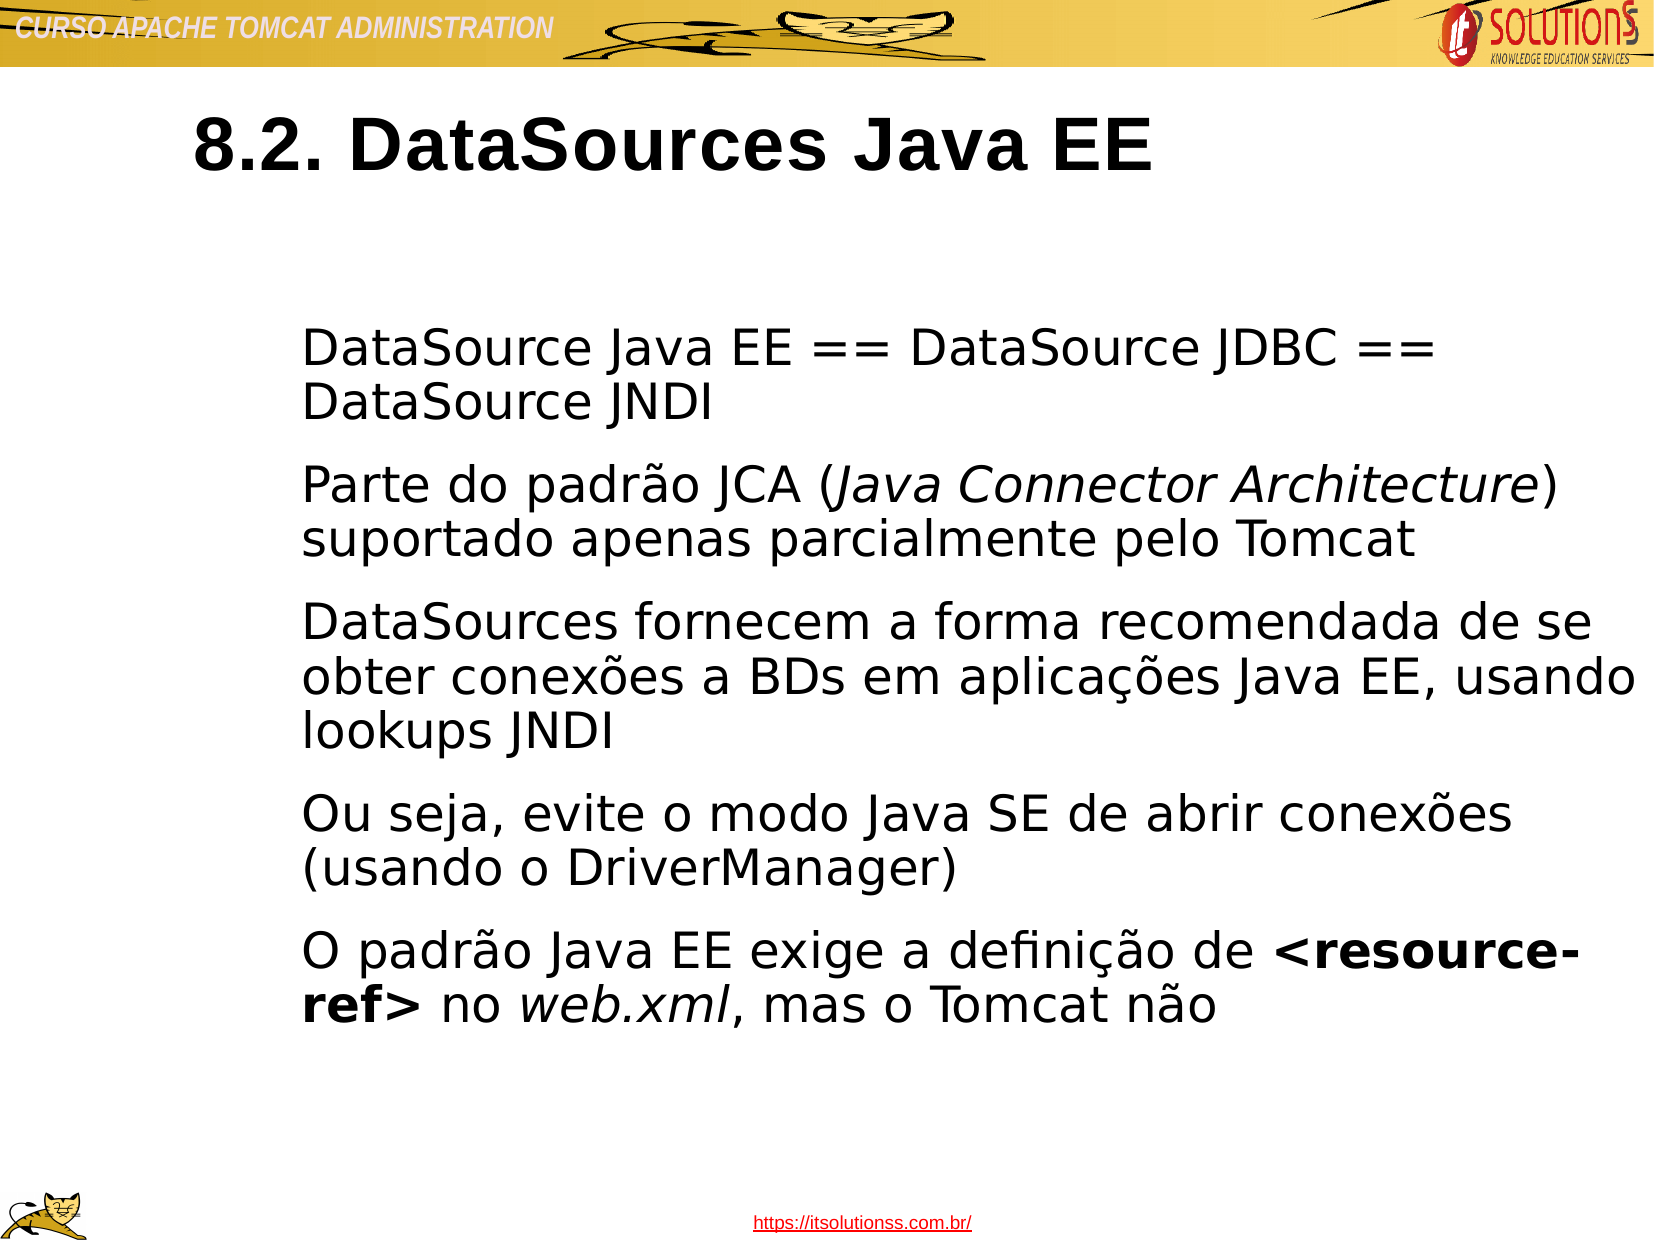

8.2. DataSources Java EE
DataSource Java EE == DataSource JDBC == DataSource JNDI
Parte do padrão JCA (Java Connector Architecture) suportado apenas parcialmente pelo Tomcat
DataSources fornecem a forma recomendada de se obter conexões a BDs em aplicações Java EE, usando lookups JNDI
Ou seja, evite o modo Java SE de abrir conexões (usando o DriverManager)
O padrão Java EE exige a definição de <resource-ref> no web.xml, mas o Tomcat não